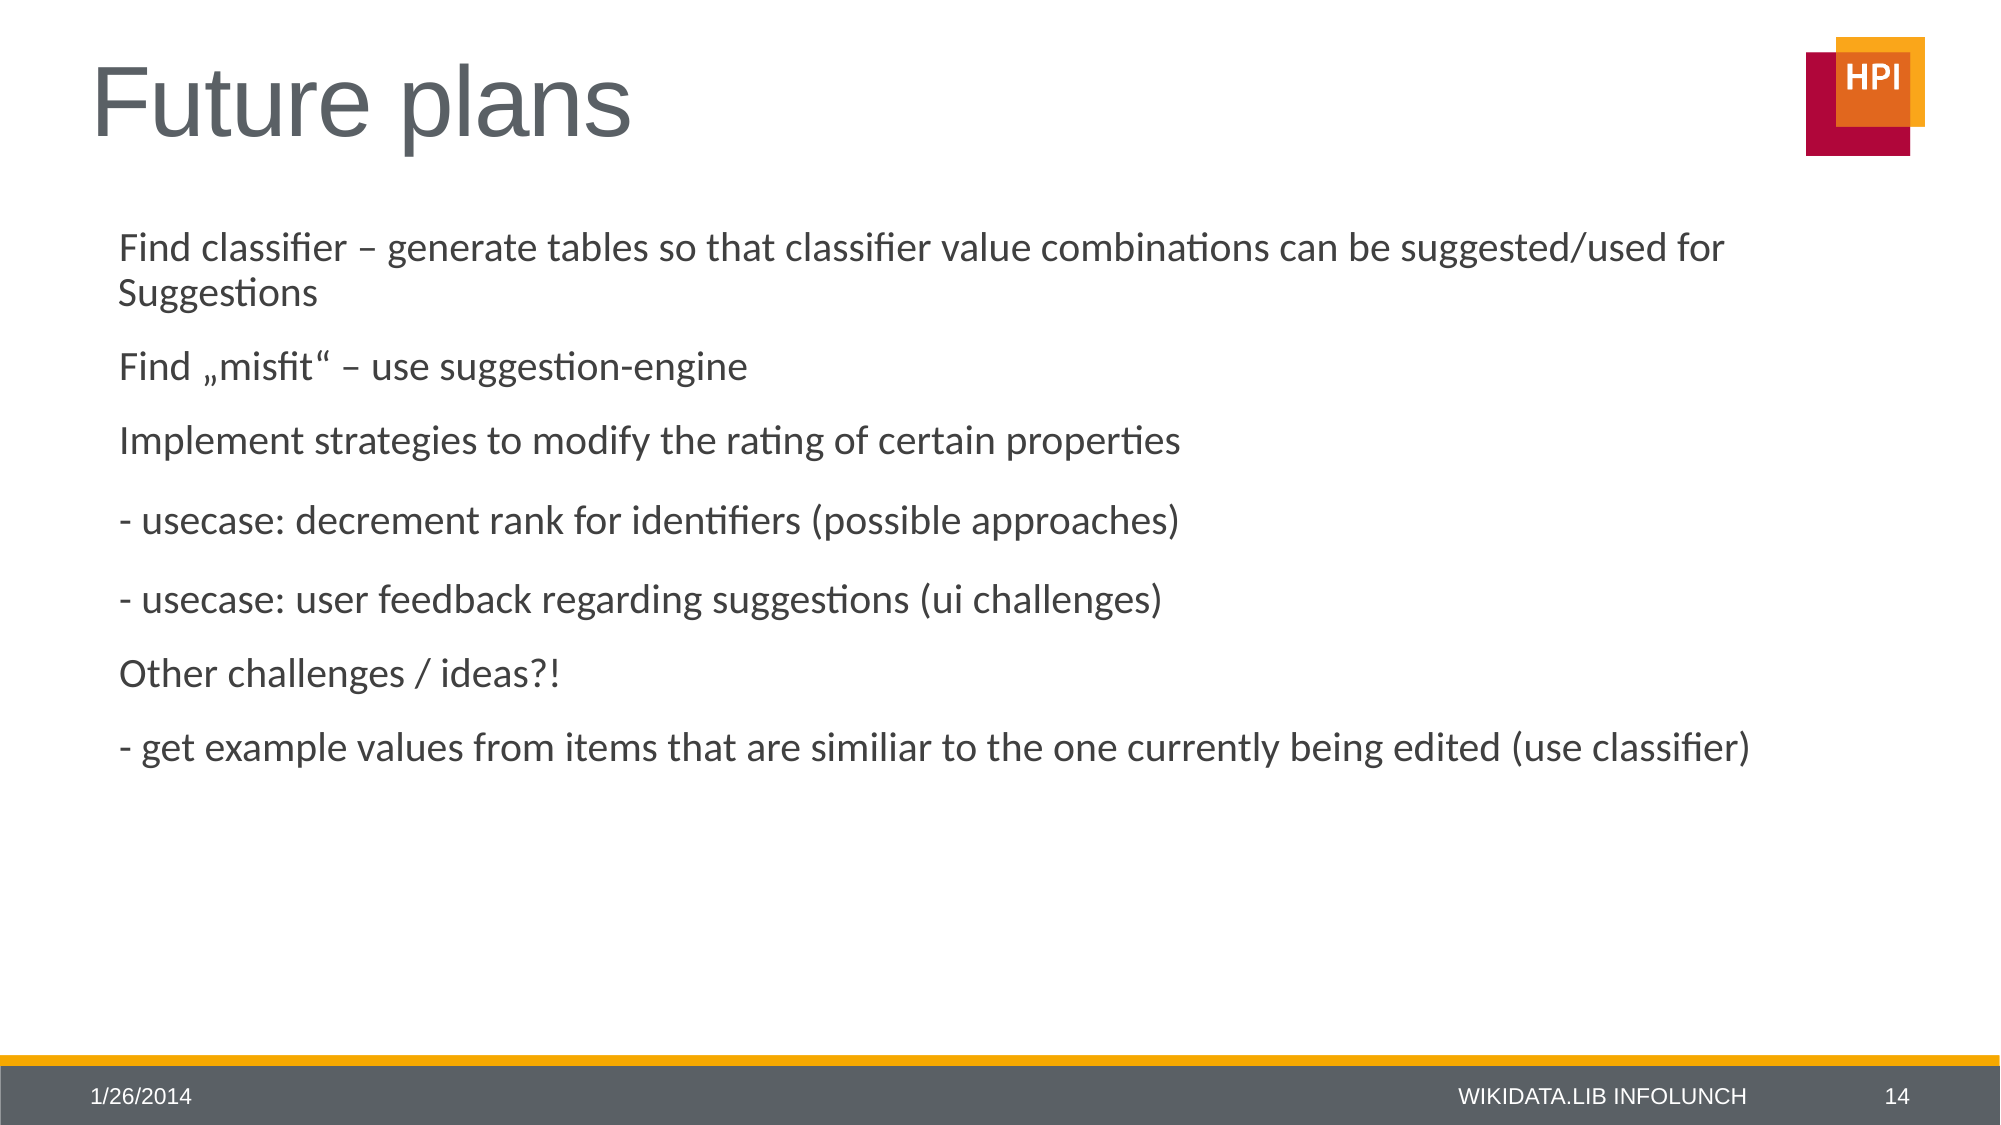

# Future plans
Find classifier – generate tables so that classifier value combinations can be suggested/used for Suggestions
Find „misfit“ – use suggestion-engine
Implement strategies to modify the rating of certain properties
- usecase: decrement rank for identifiers (possible approaches)
- usecase: user feedback regarding suggestions (ui challenges)
Other challenges / ideas?!
- get example values from items that are similiar to the one currently being edited (use classifier)
1/26/2014
Wikidata.lib Infolunch
14